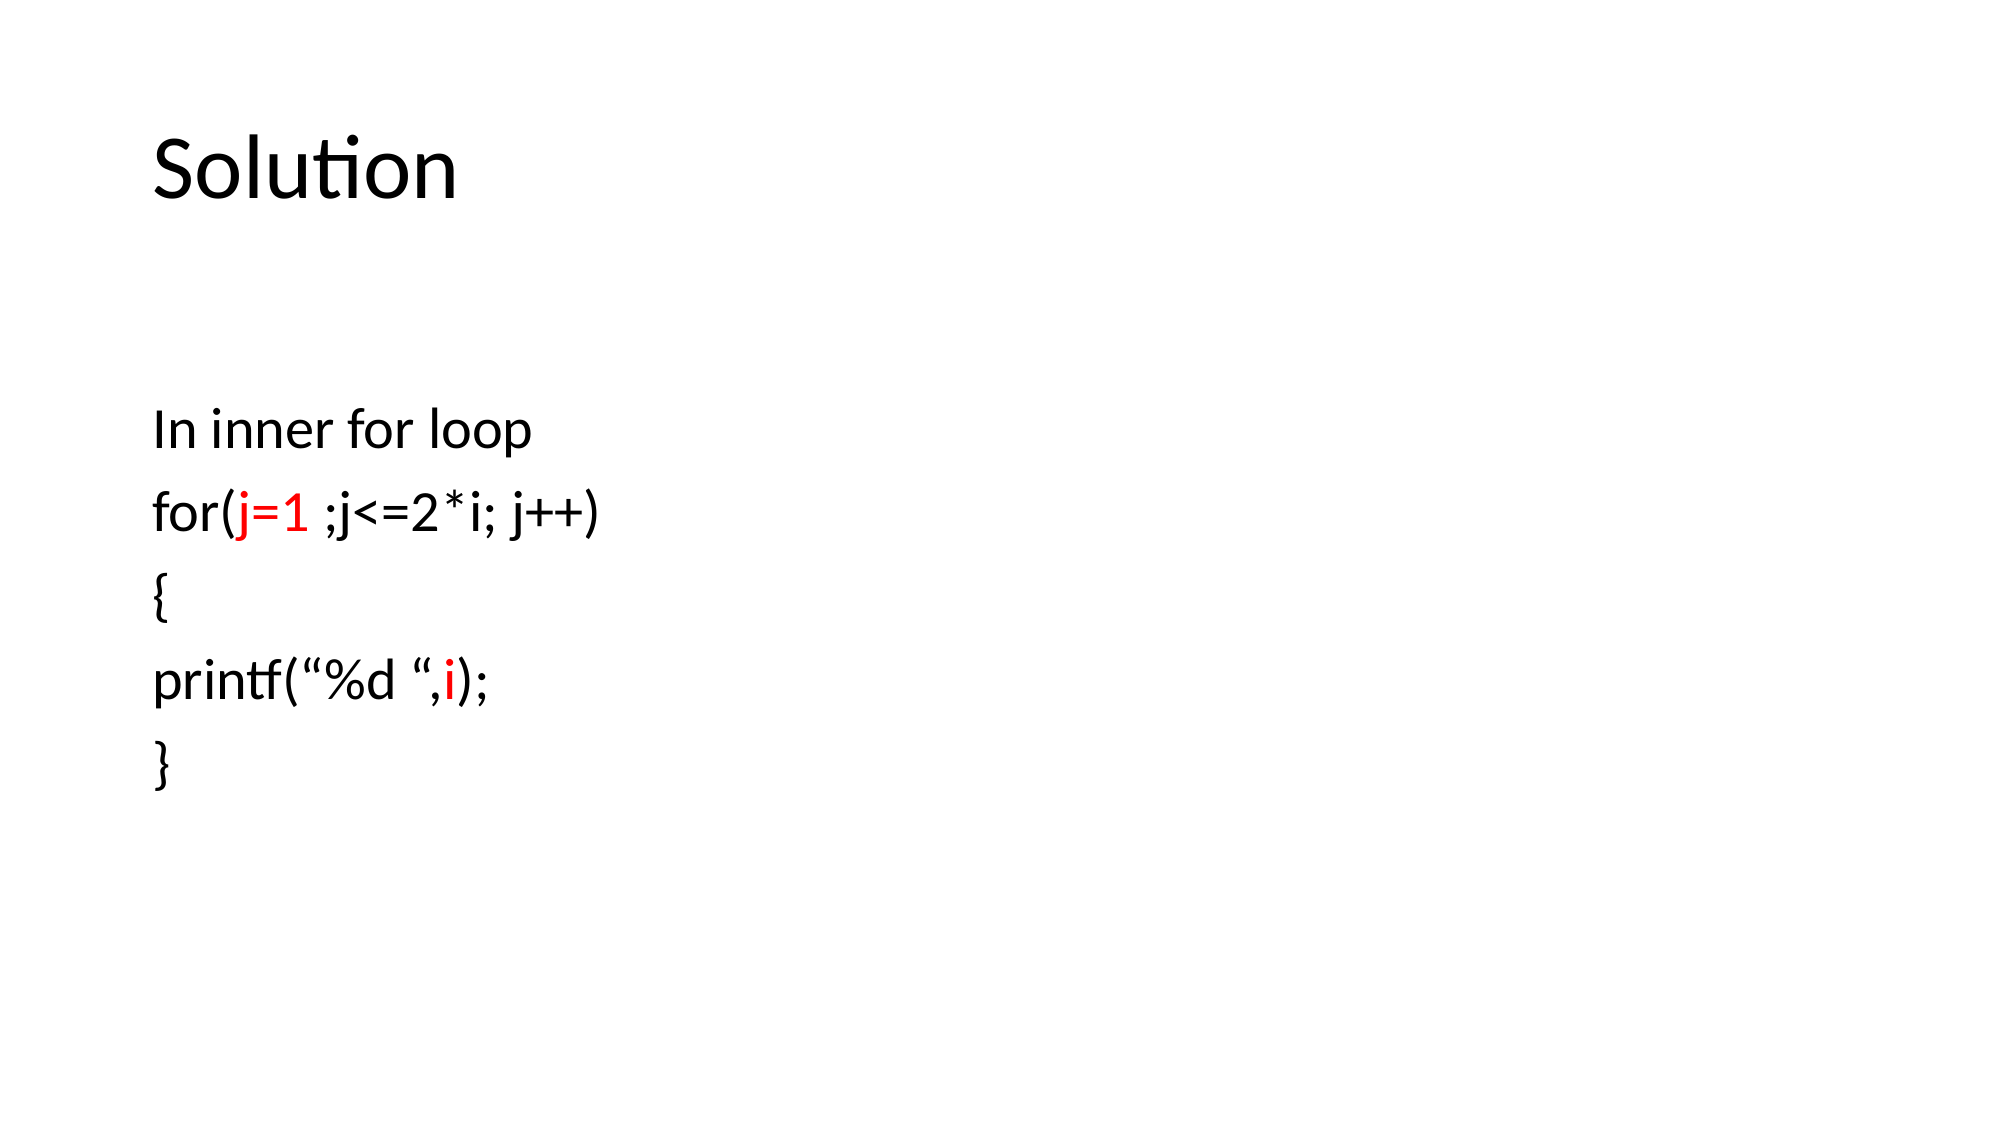

# Solution

In inner for loop
for(j=1 ;j<=2*i; j++)
{
printf(“%d “,i);
}